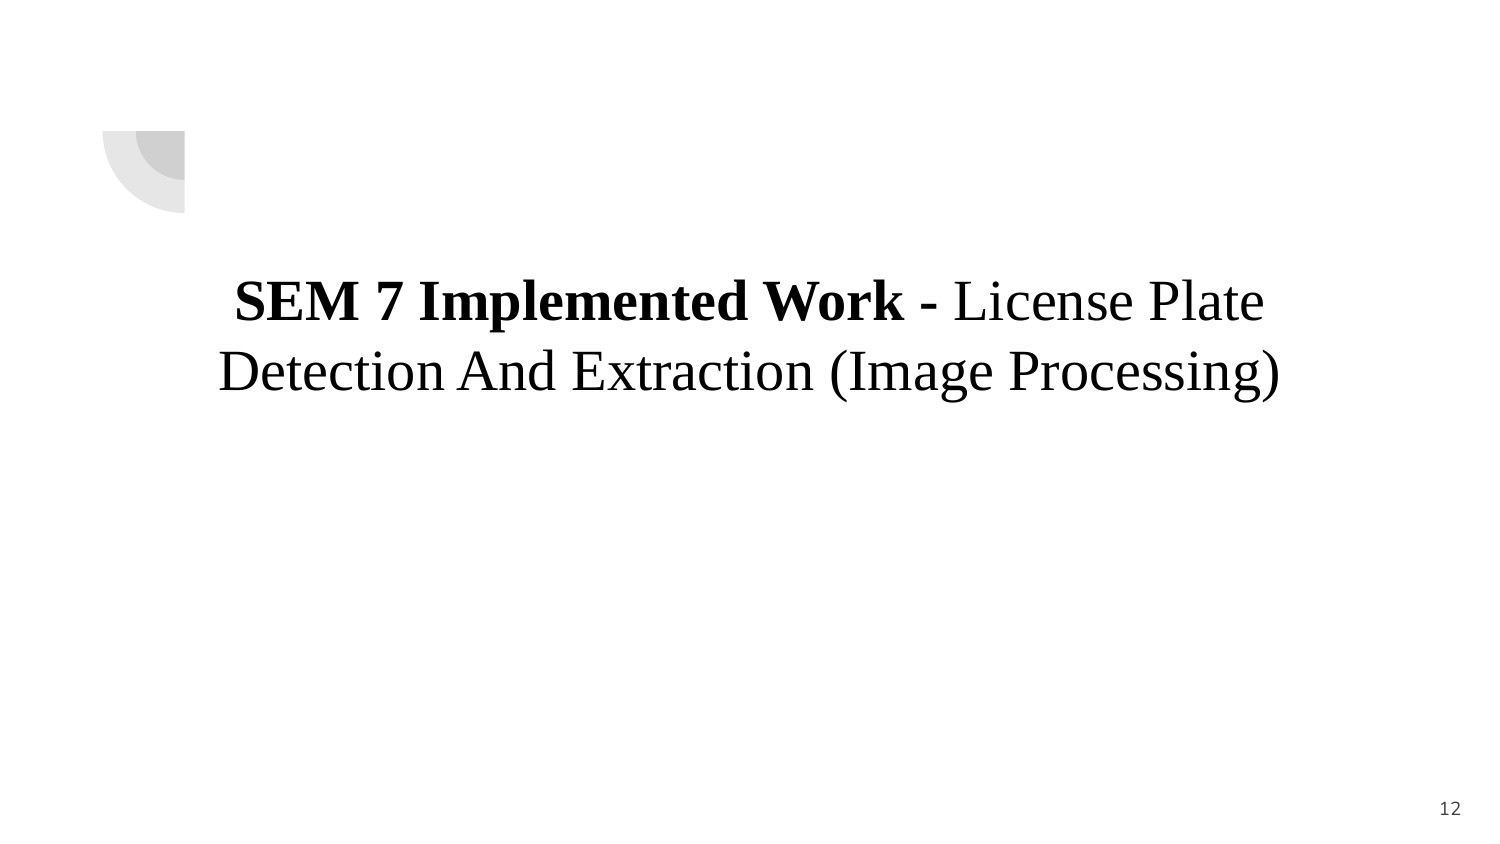

# SEM 7 Implemented Work - License Plate Detection And Extraction (Image Processing)

12